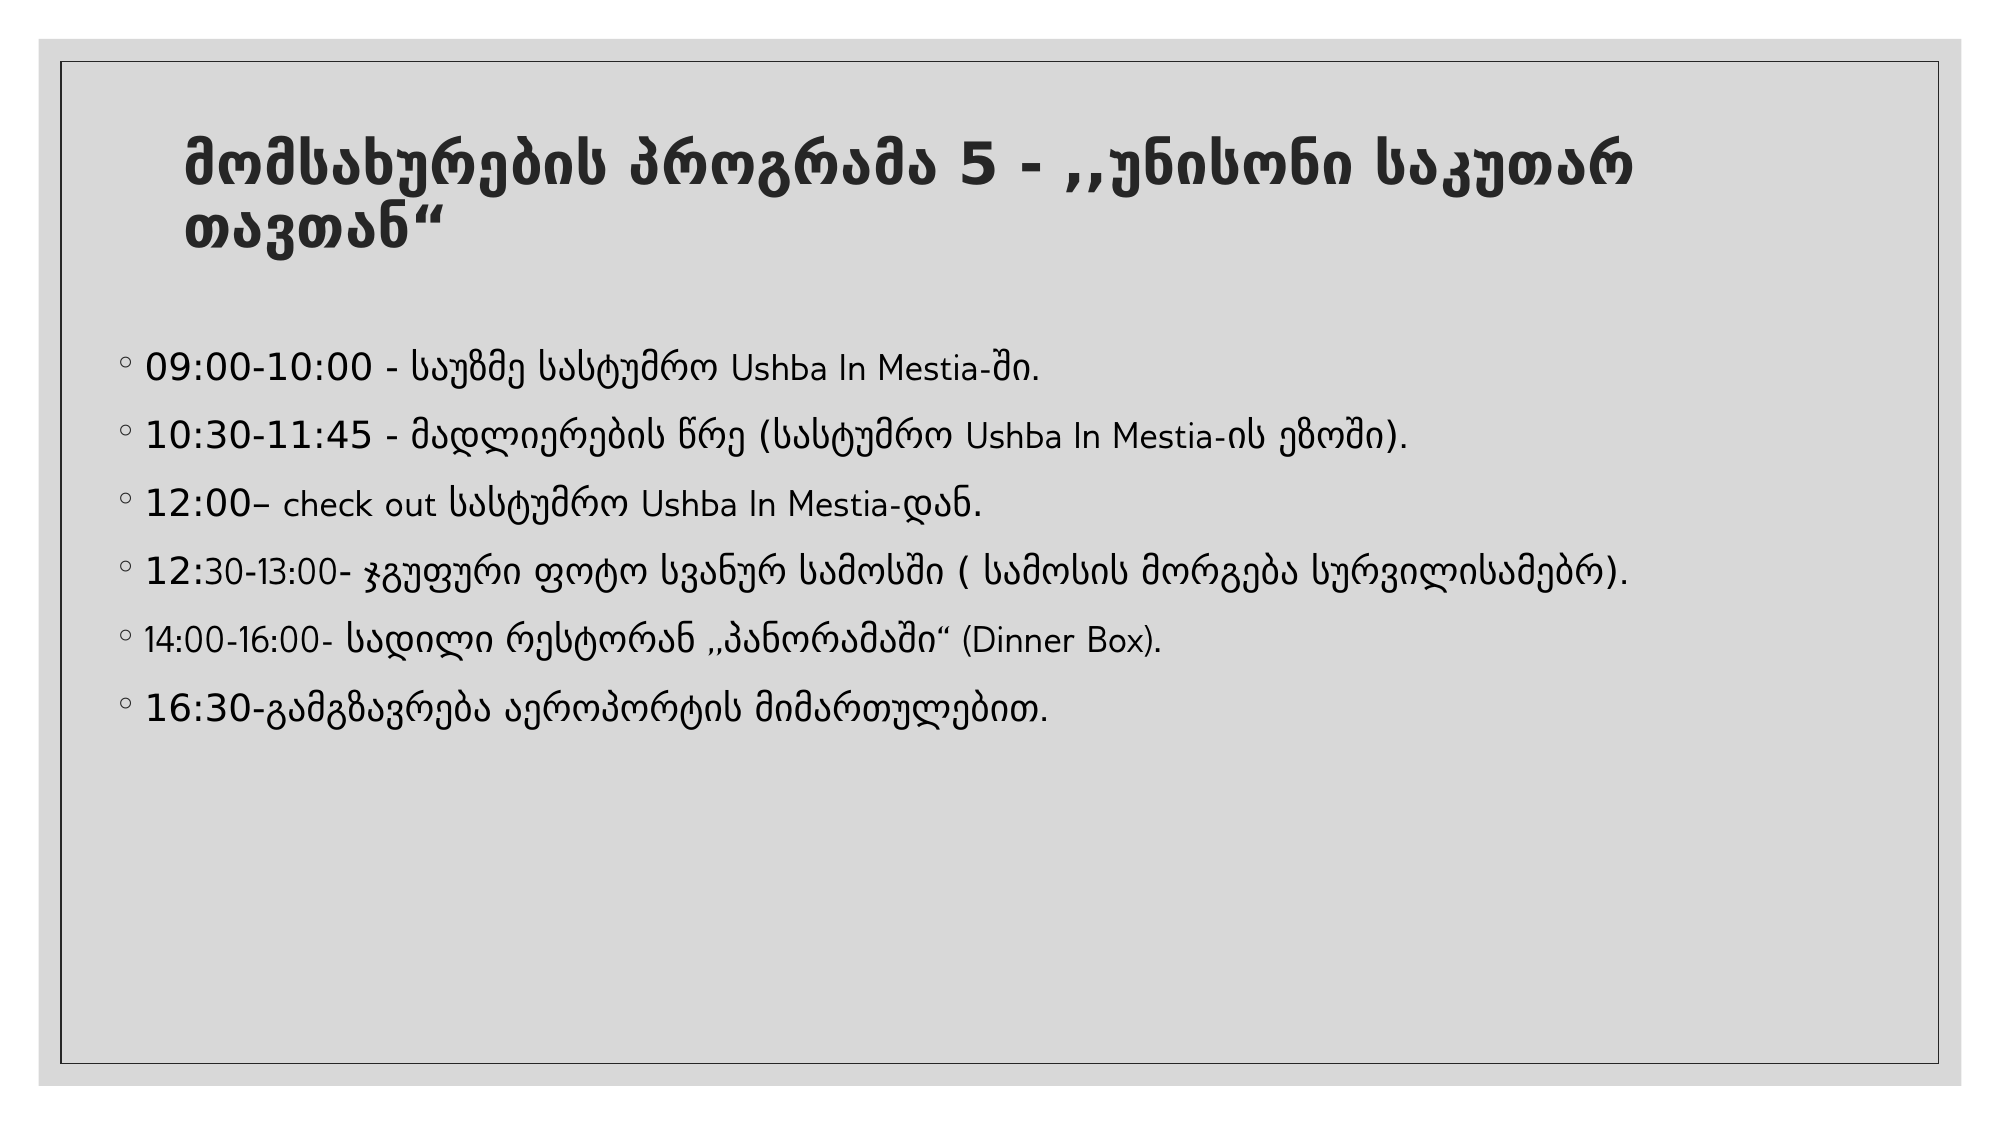

# მომსახურების პროგრამა 5 - ,,უნისონი საკუთარ თავთან“
09:00-10:00 - საუზმე სასტუმრო Ushba In Mestia-ში.
10:30-11:45 - მადლიერების წრე (სასტუმრო Ushba In Mestia-ის ეზოში).
12:00– check out სასტუმრო Ushba In Mestia-დან.
12:30-13:00- ჯგუფური ფოტო სვანურ სამოსში ( სამოსის მორგება სურვილისამებრ).
14:00-16:00- სადილი რესტორან ,,პანორამაში“ (Dinner Box).
16:30-გამგზავრება აეროპორტის მიმართულებით.